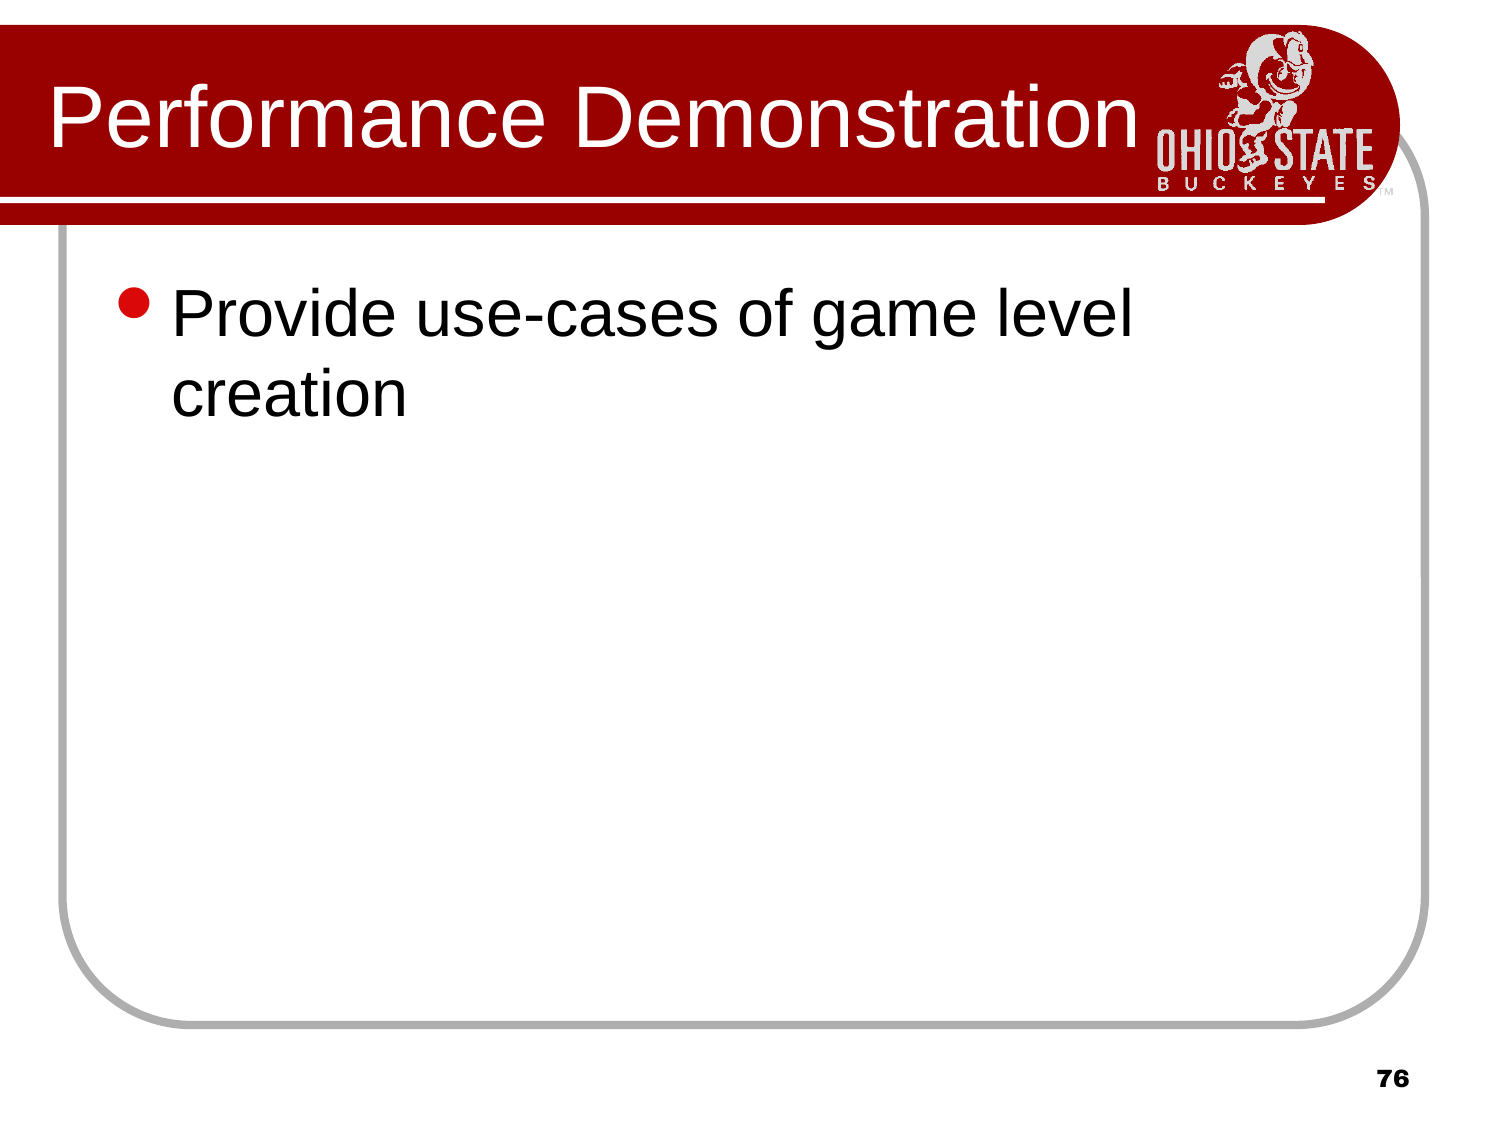

# Performance Demonstration
Provide use-cases of game level creation
76